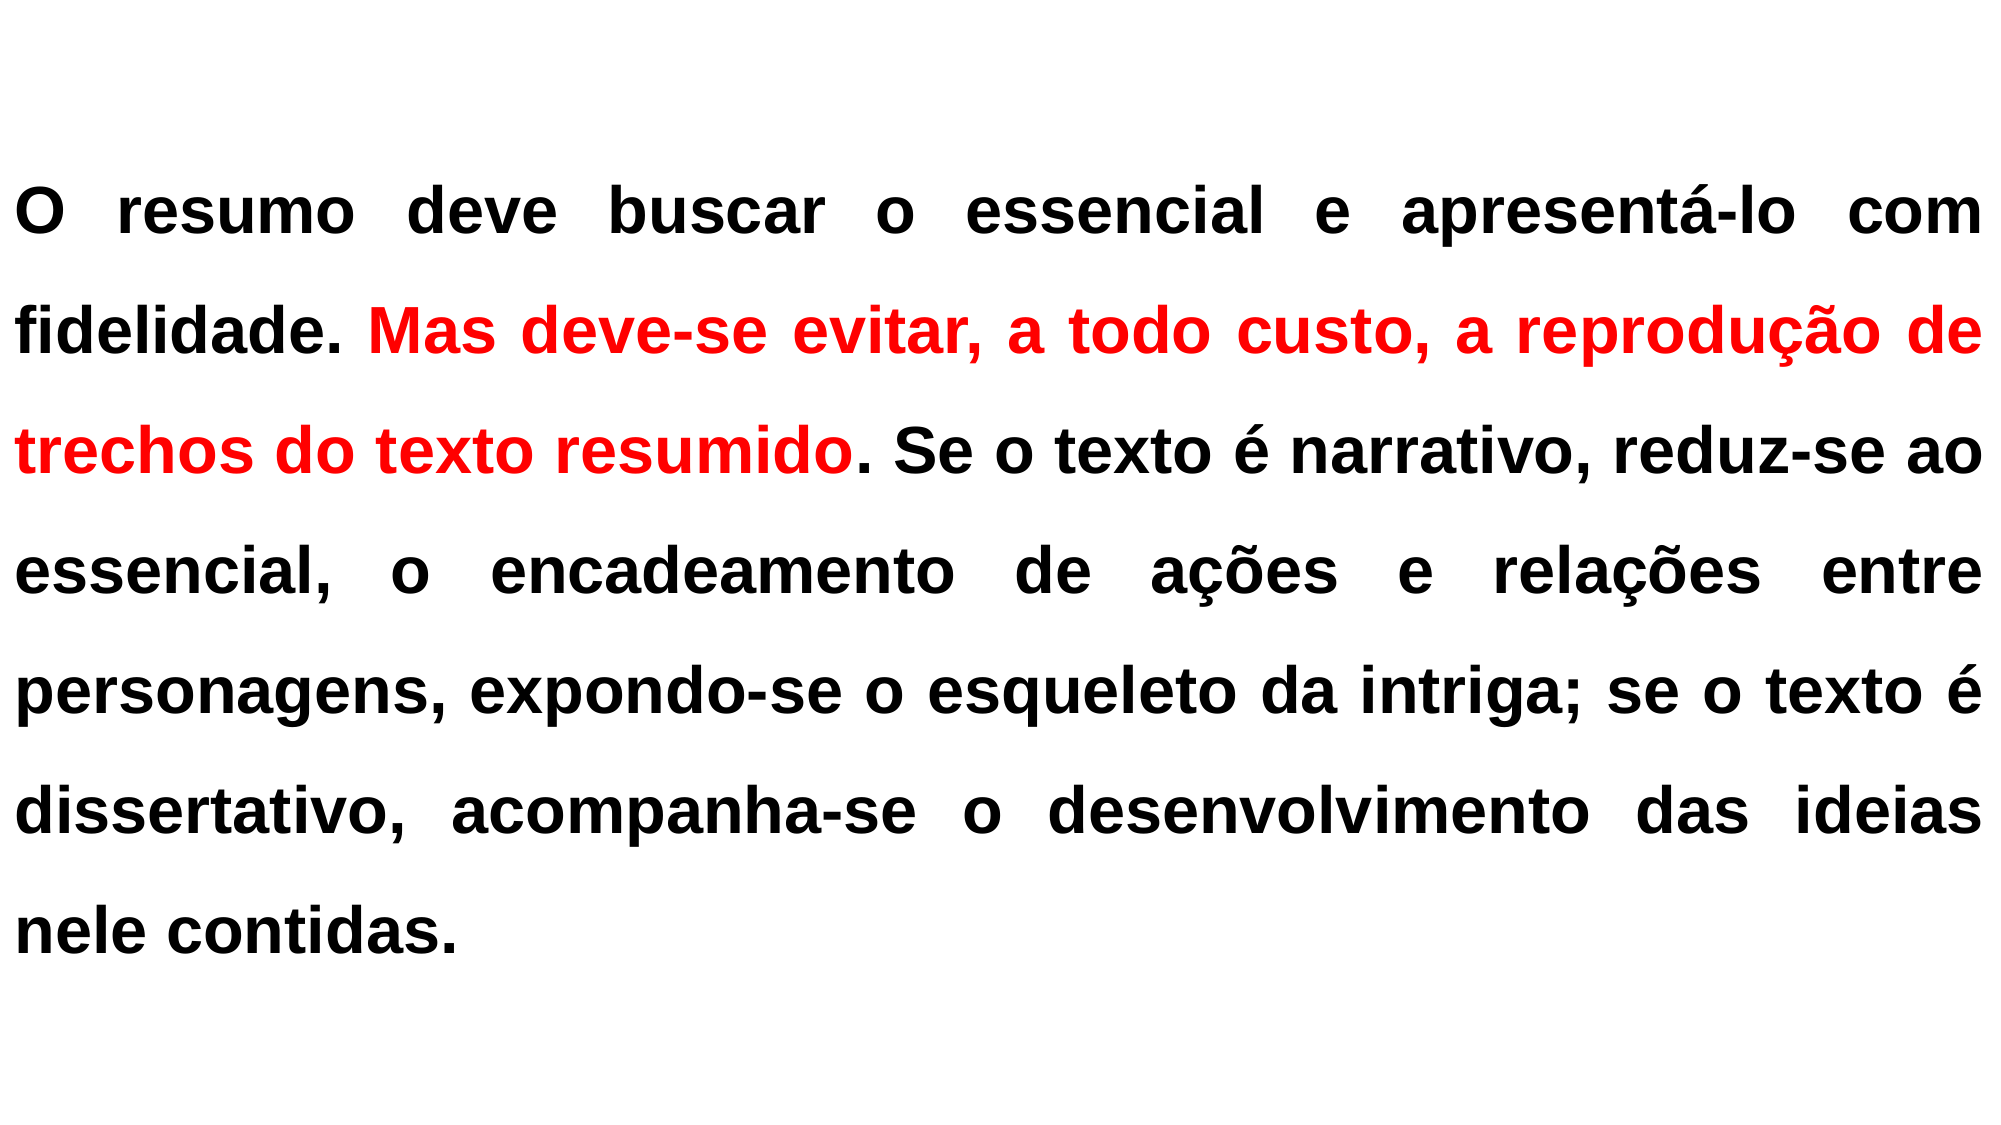

O resumo deve buscar o essencial e apresentá-lo com fidelidade. Mas deve-se evitar, a todo custo, a reprodução de trechos do texto resumido. Se o texto é narrativo, reduz-se ao essencial, o encadeamento de ações e relações entre personagens, expondo-se o esqueleto da intriga; se o texto é dissertativo, acompanha-se o desenvolvimento das ideias nele contidas.